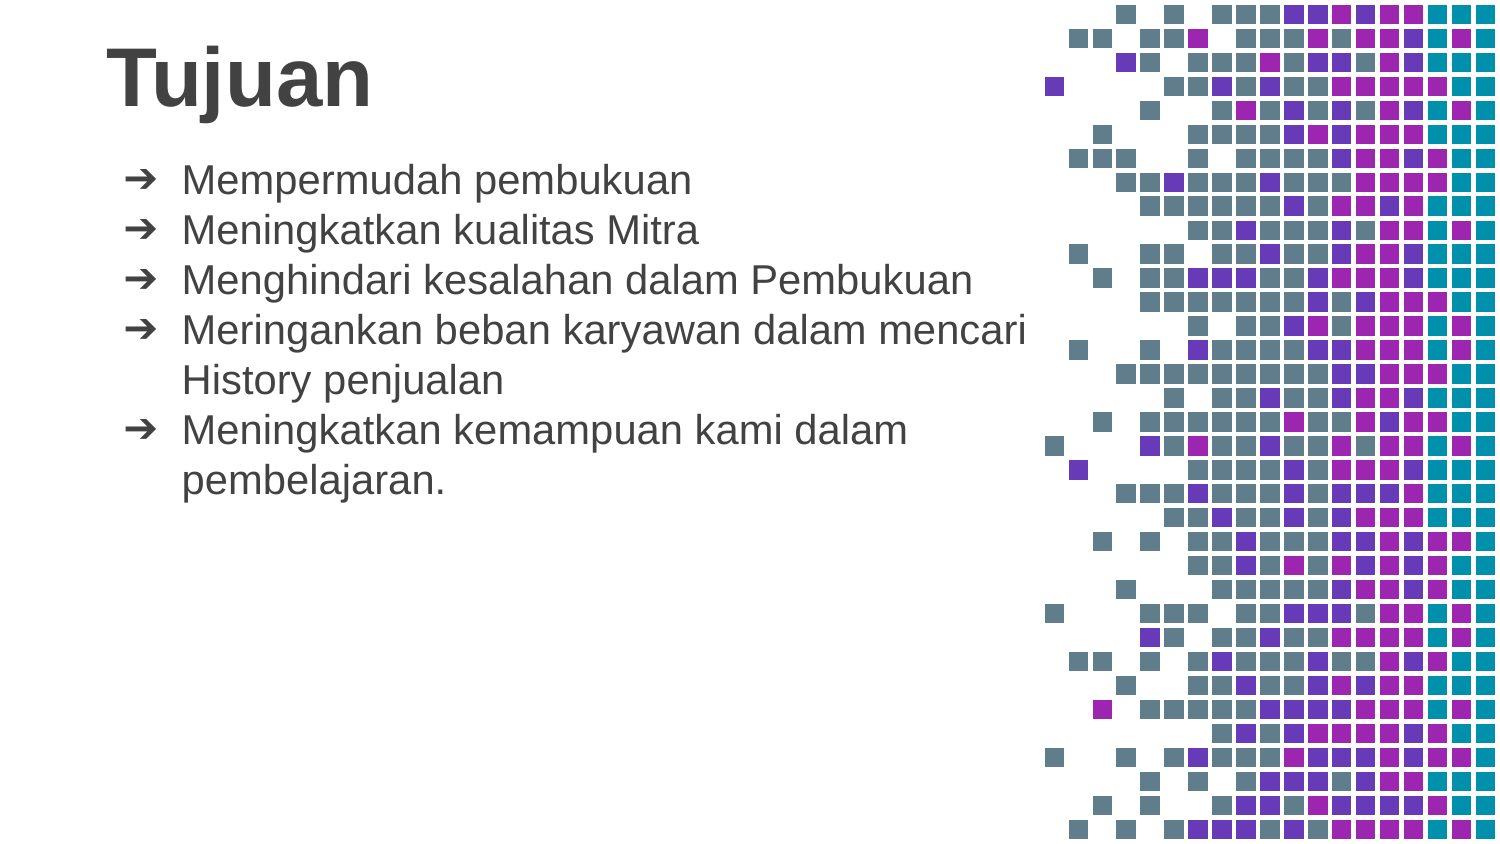

# Tujuan
Mempermudah pembukuan
Meningkatkan kualitas Mitra
Menghindari kesalahan dalam Pembukuan
Meringankan beban karyawan dalam mencari History penjualan
Meningkatkan kemampuan kami dalam pembelajaran.